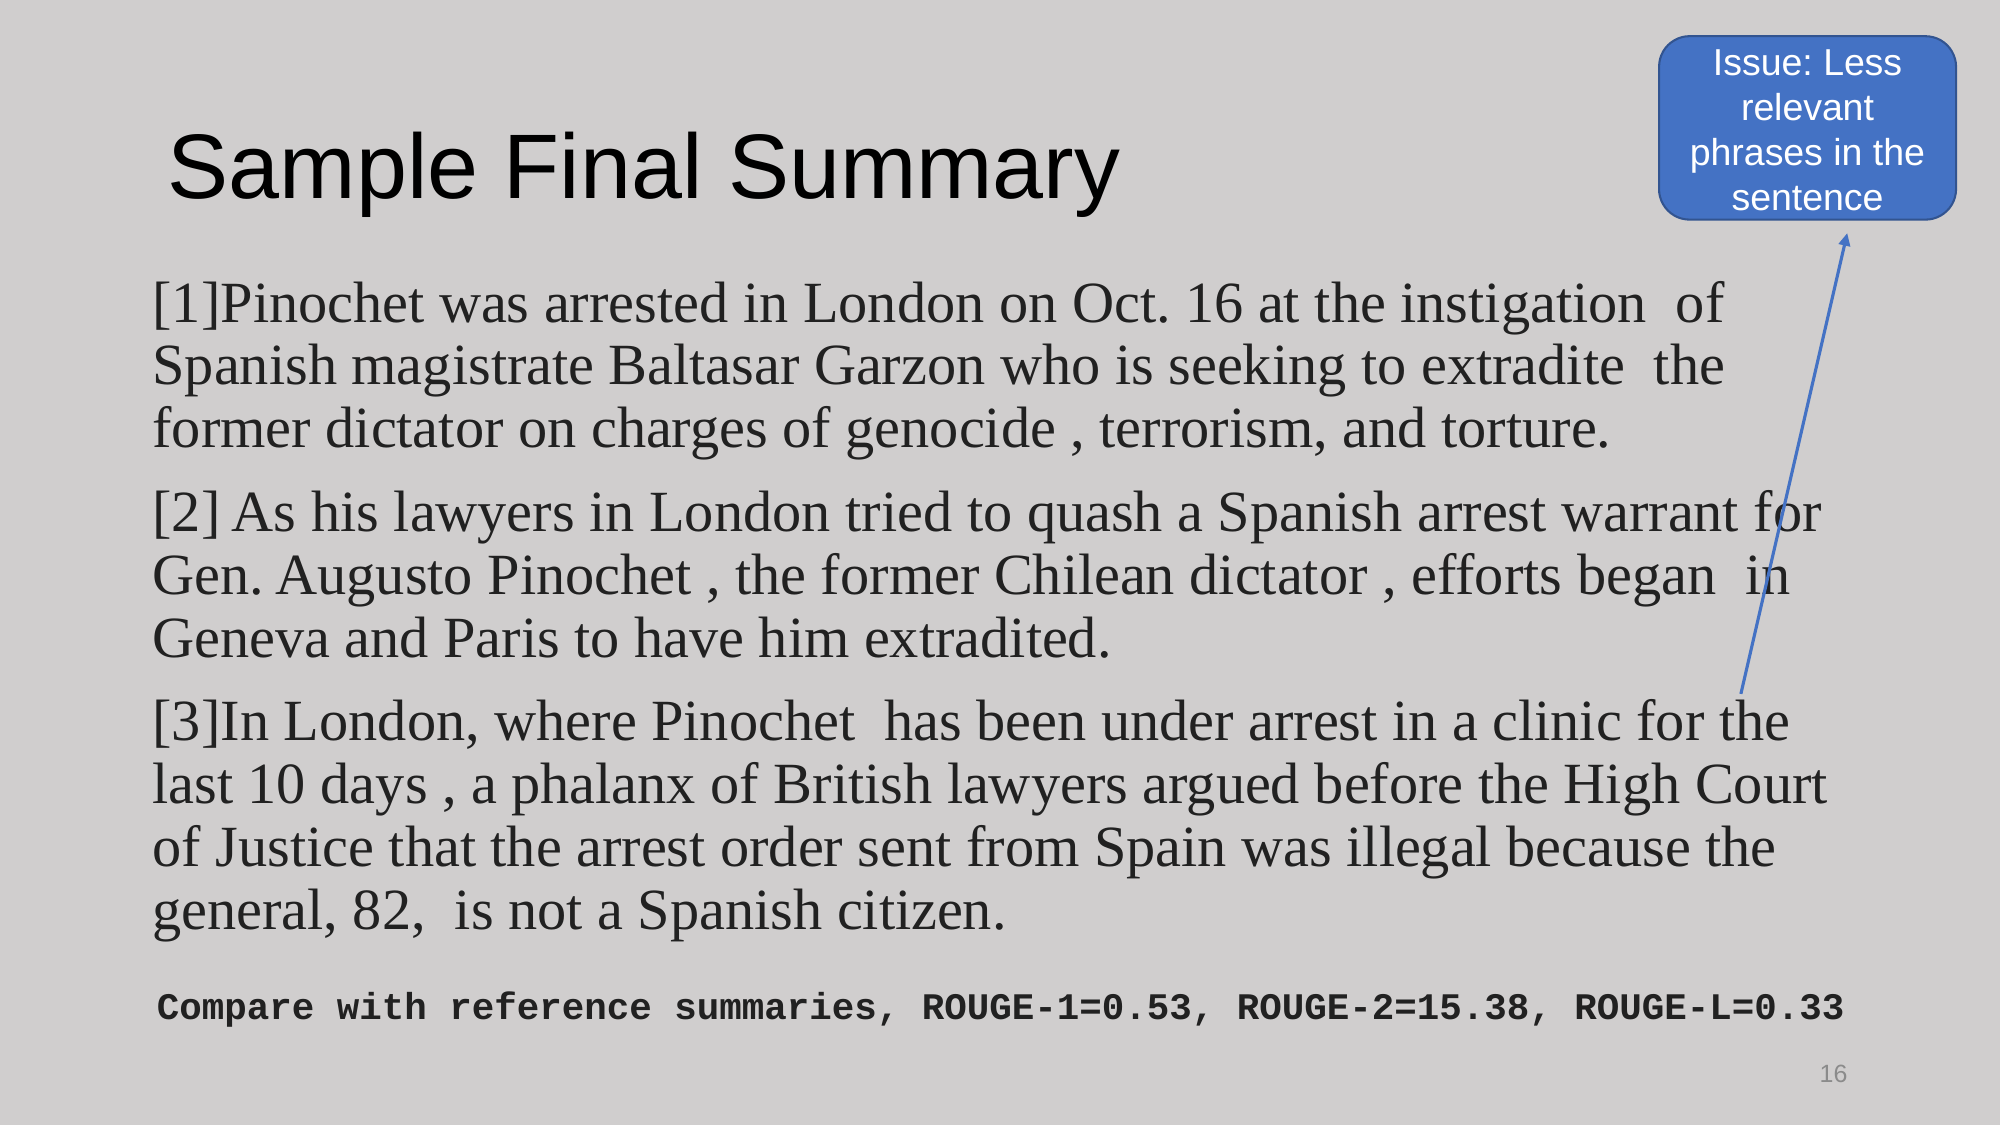

Issue: Less relevant phrases in the sentence
# Sample Final Summary
[1]Pinochet was arrested in London on Oct. 16 at the instigation  of Spanish magistrate Baltasar Garzon who is seeking to extradite  the former dictator on charges of genocide , terrorism, and torture.
[2] As his lawyers in London tried to quash a Spanish arrest warrant for  Gen. Augusto Pinochet , the former Chilean dictator , efforts began  in Geneva and Paris to have him extradited.
[3]In London, where Pinochet  has been under arrest in a clinic for the last 10 days , a phalanx of British lawyers argued before the High Court of Justice that the arrest order sent from Spain was illegal because the general, 82,  is not a Spanish citizen.
Compare with reference summaries, ROUGE-1=0.53, ROUGE-2=15.38, ROUGE-L=0.33
16